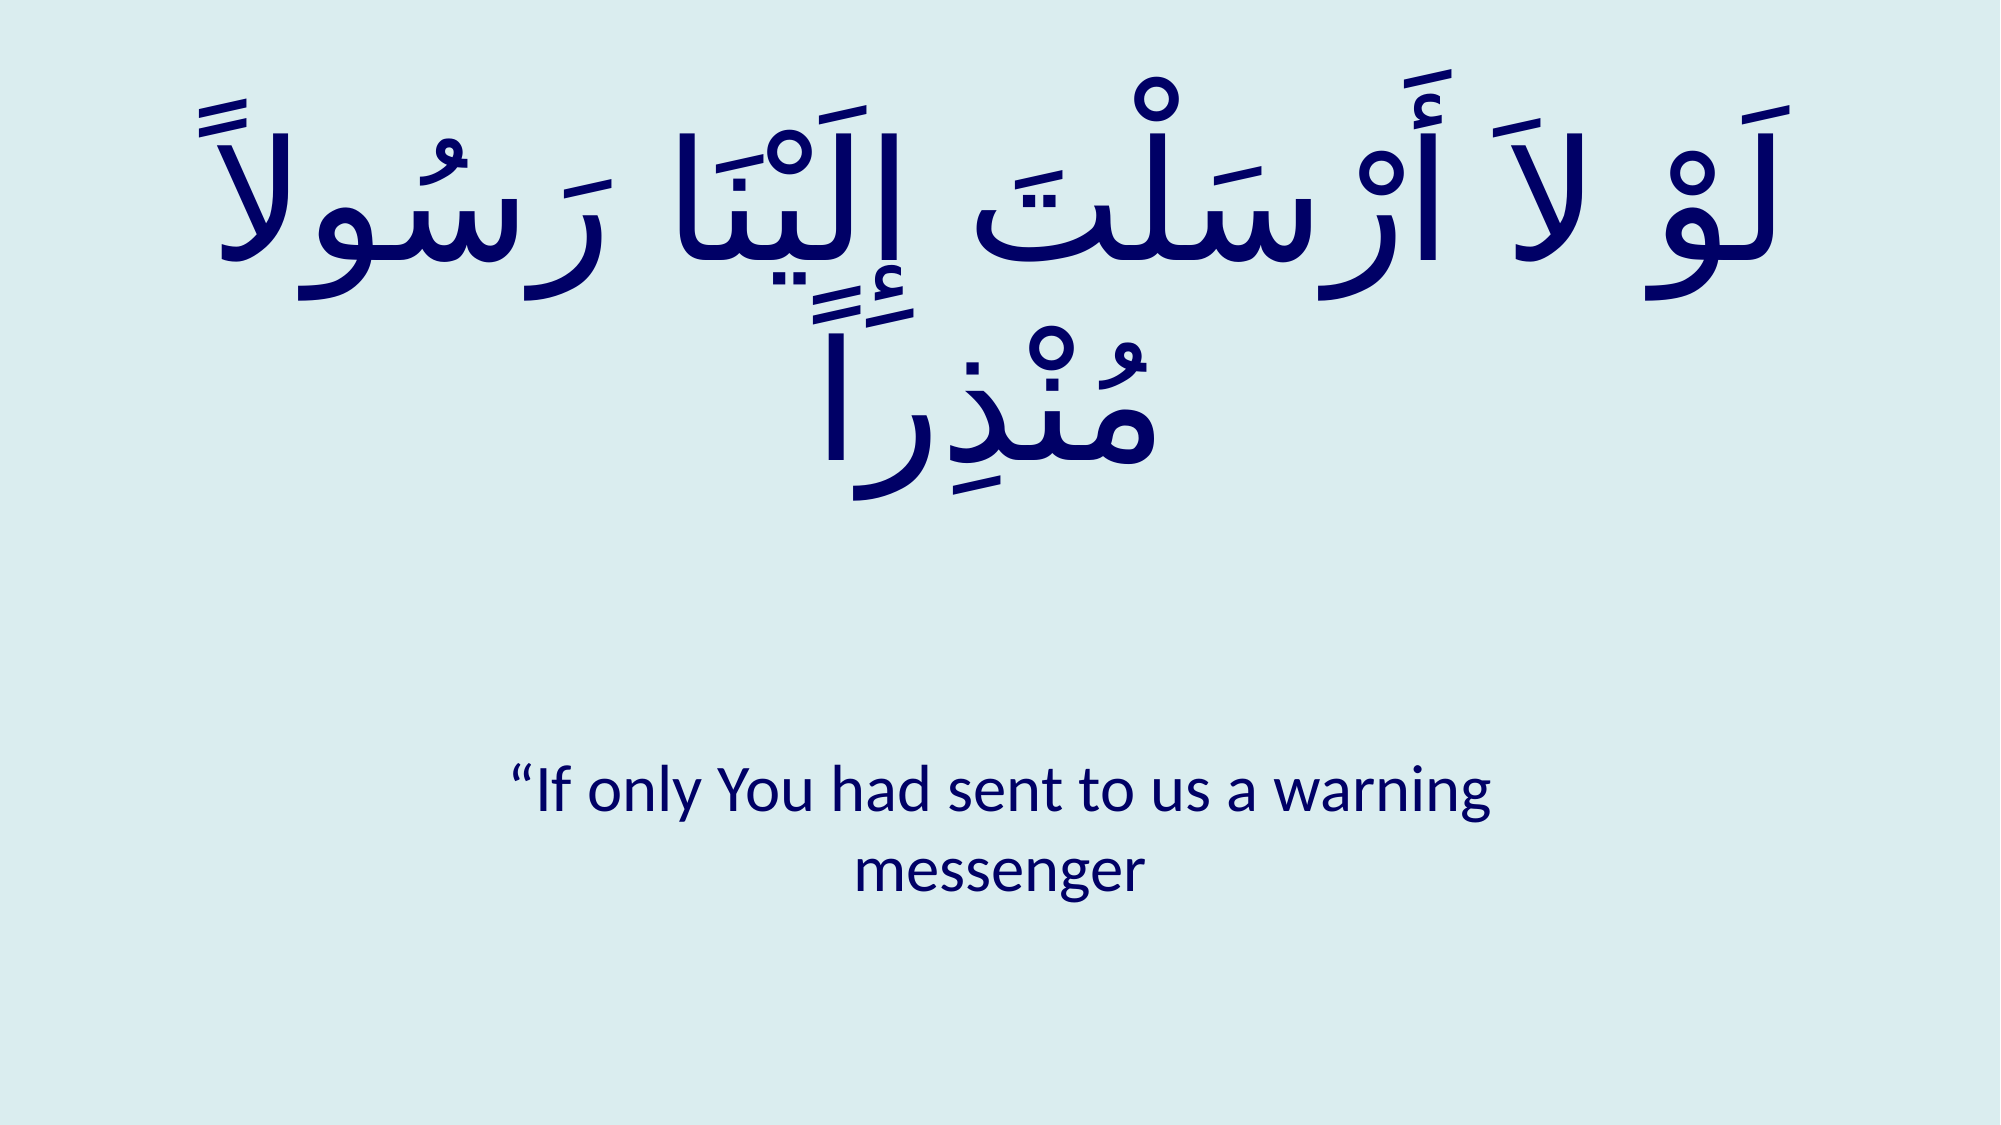

# لَوْ لاَ أَرْسَلْتَ إِلَيْنَا رَسُولاً مُنْذِراً
“If only You had sent to us a warning messenger